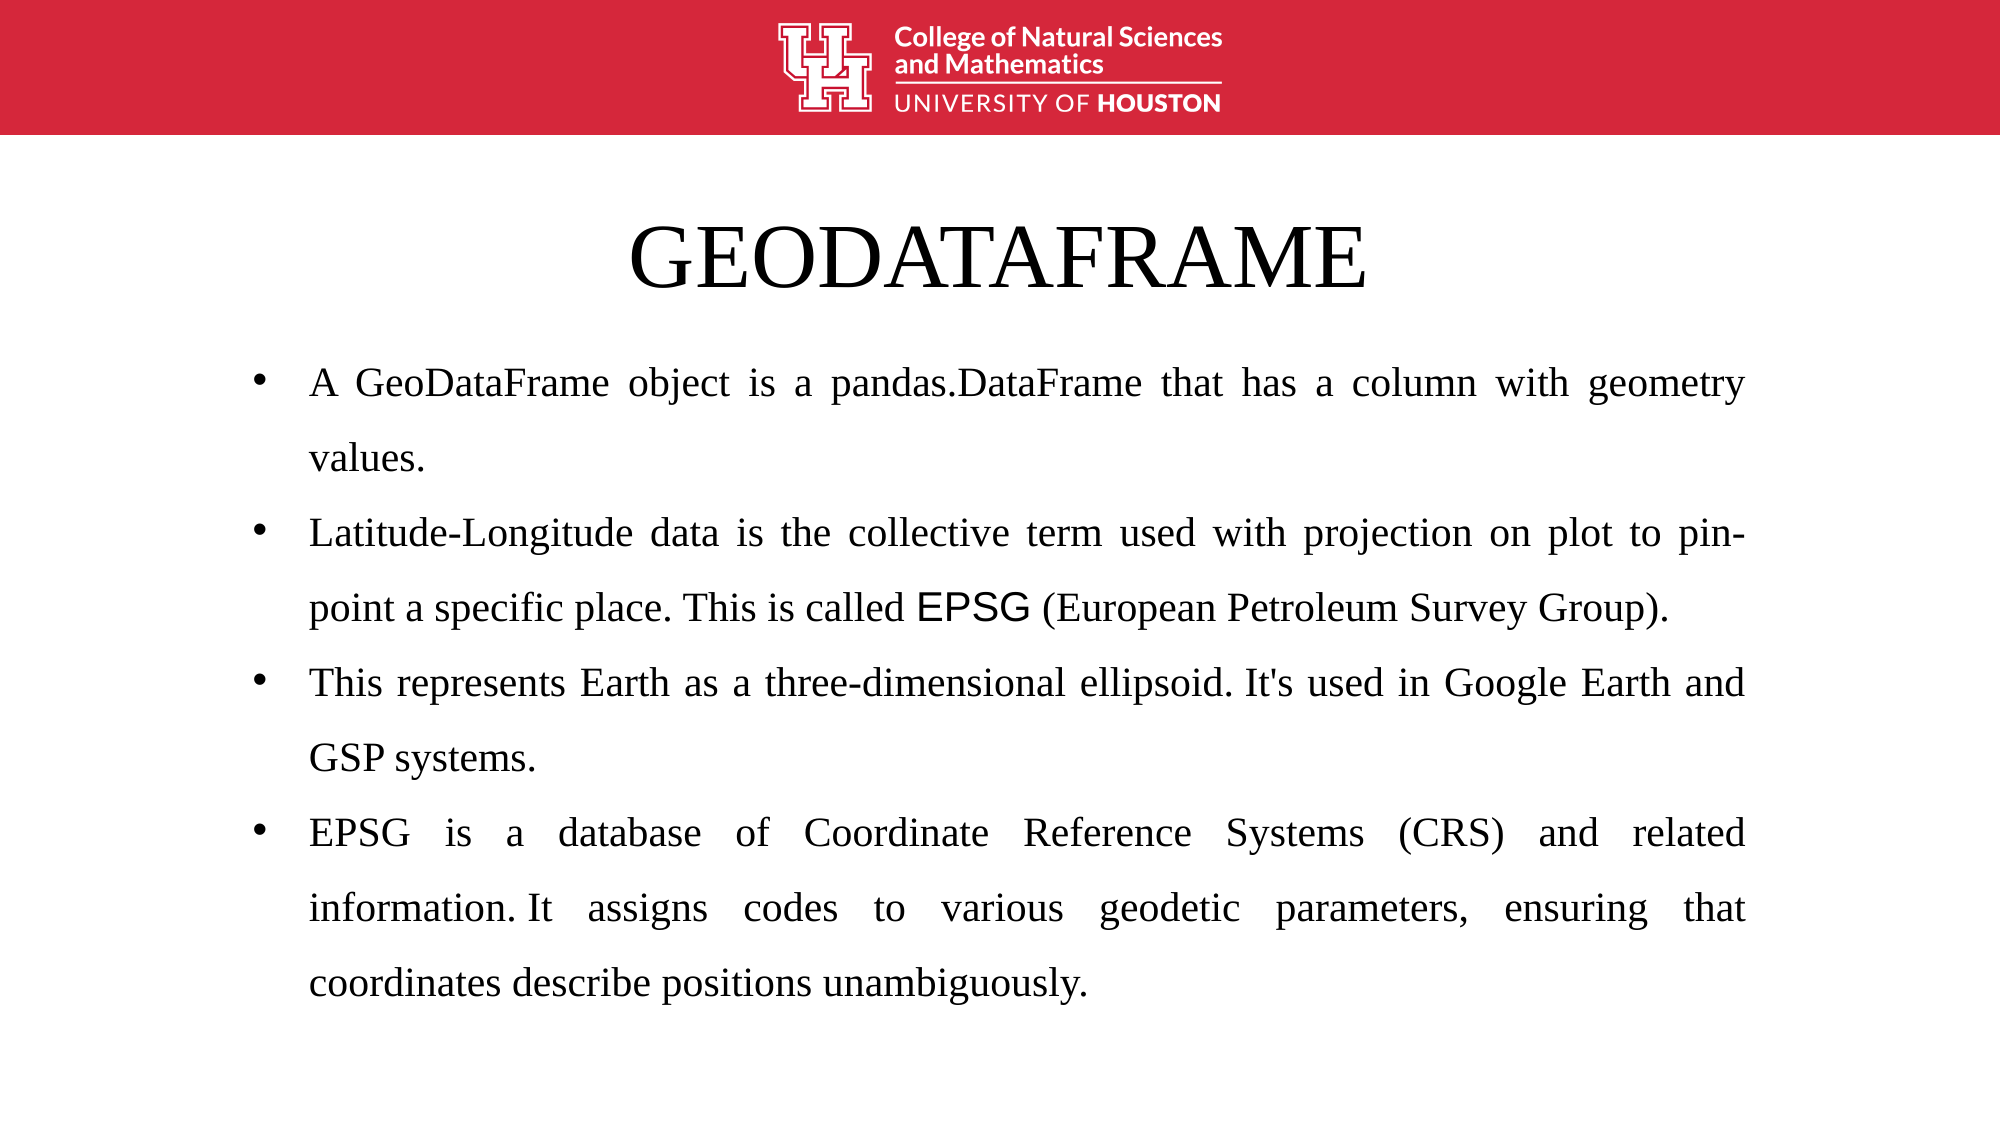

# GEODATAFRAME
A GeoDataFrame object is a pandas.DataFrame that has a column with geometry values.
Latitude-Longitude data is the collective term used with projection on plot to pin-point a specific place. This is called EPSG (European Petroleum Survey Group).
This represents Earth as a three-dimensional ellipsoid. It's used in Google Earth and GSP systems.
EPSG is a database of Coordinate Reference Systems (CRS) and related information. It assigns codes to various geodetic parameters, ensuring that coordinates describe positions unambiguously.

7